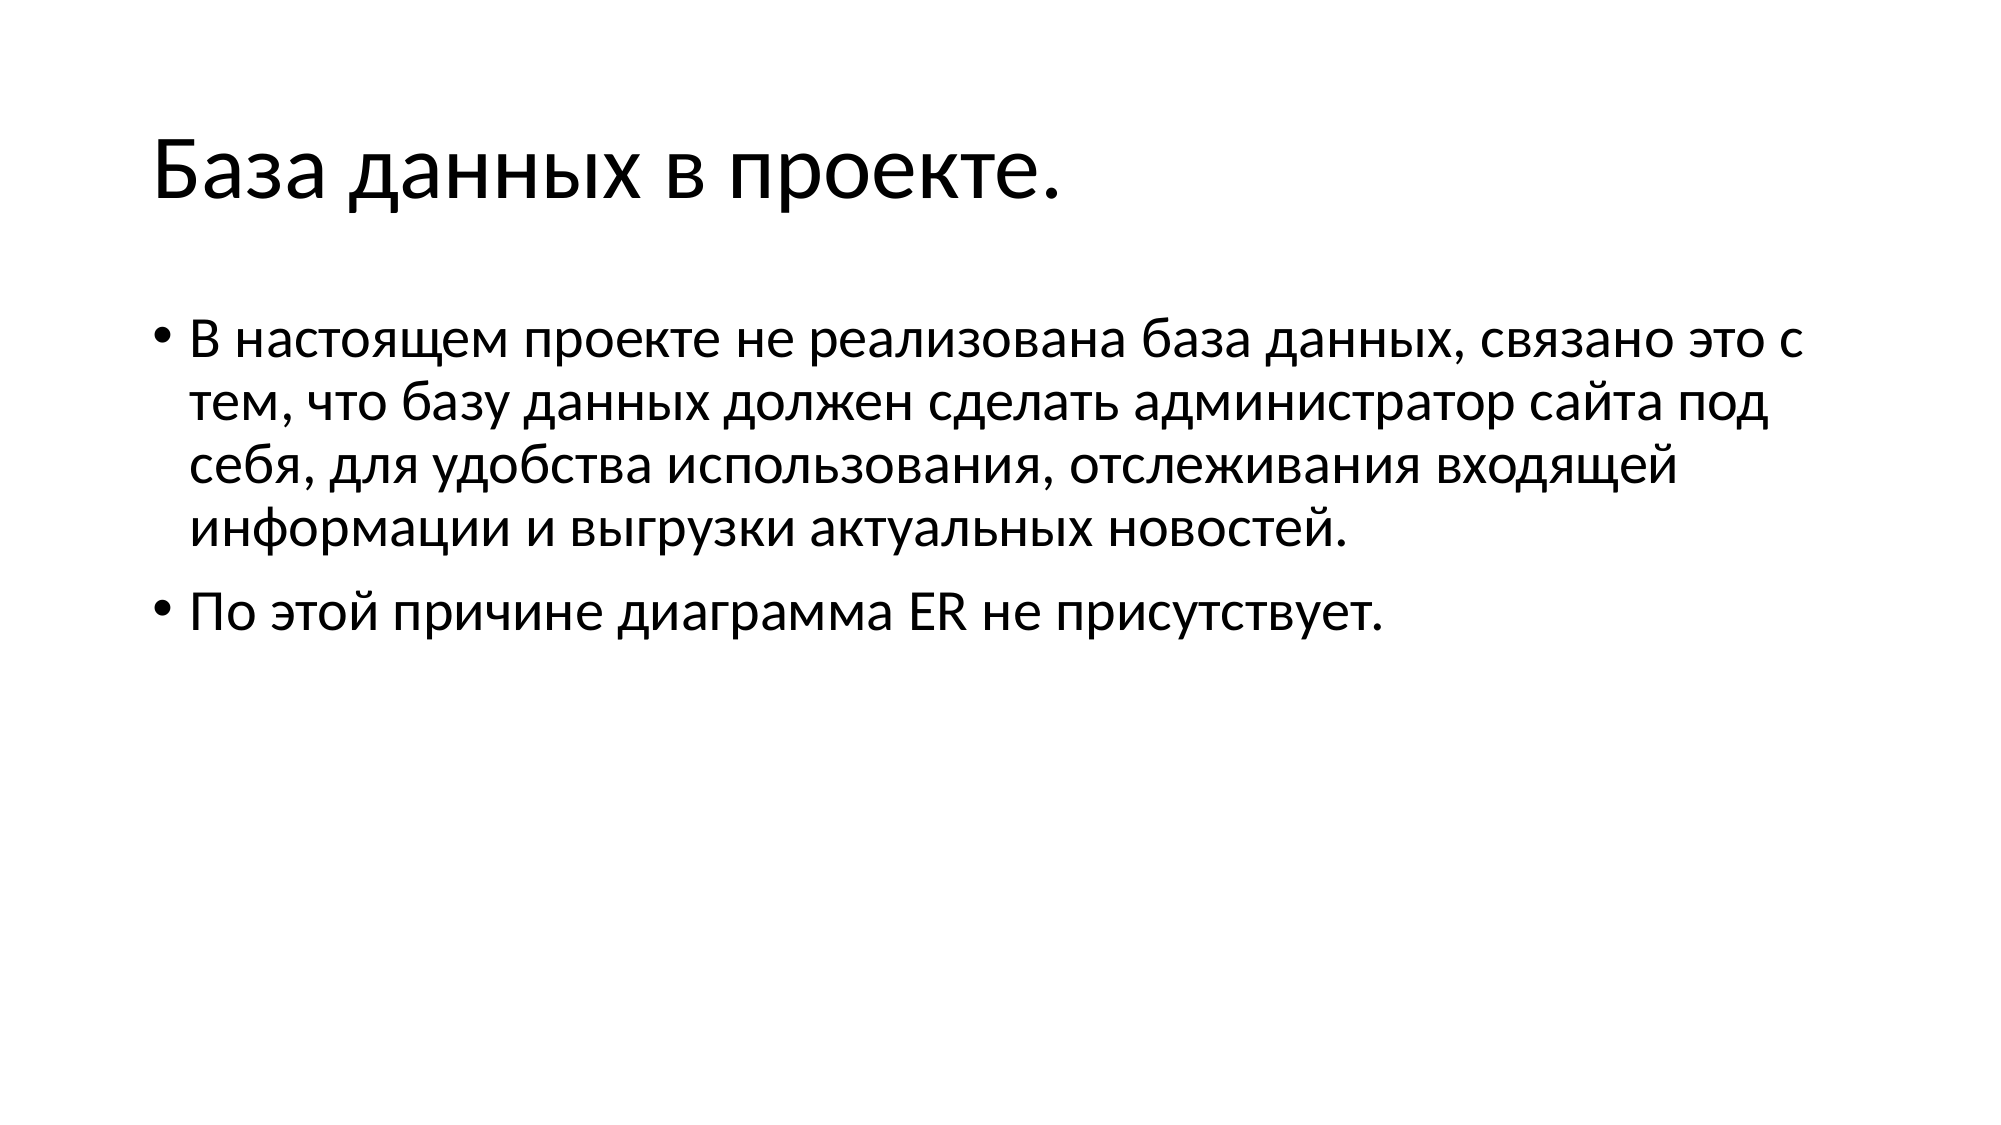

# База данных в проекте.
В настоящем проекте не реализована база данных, связано это с тем, что базу данных должен сделать администратор сайта под себя, для удобства использования, отслеживания входящей информации и выгрузки актуальных новостей.
По этой причине диаграмма ER не присутствует.